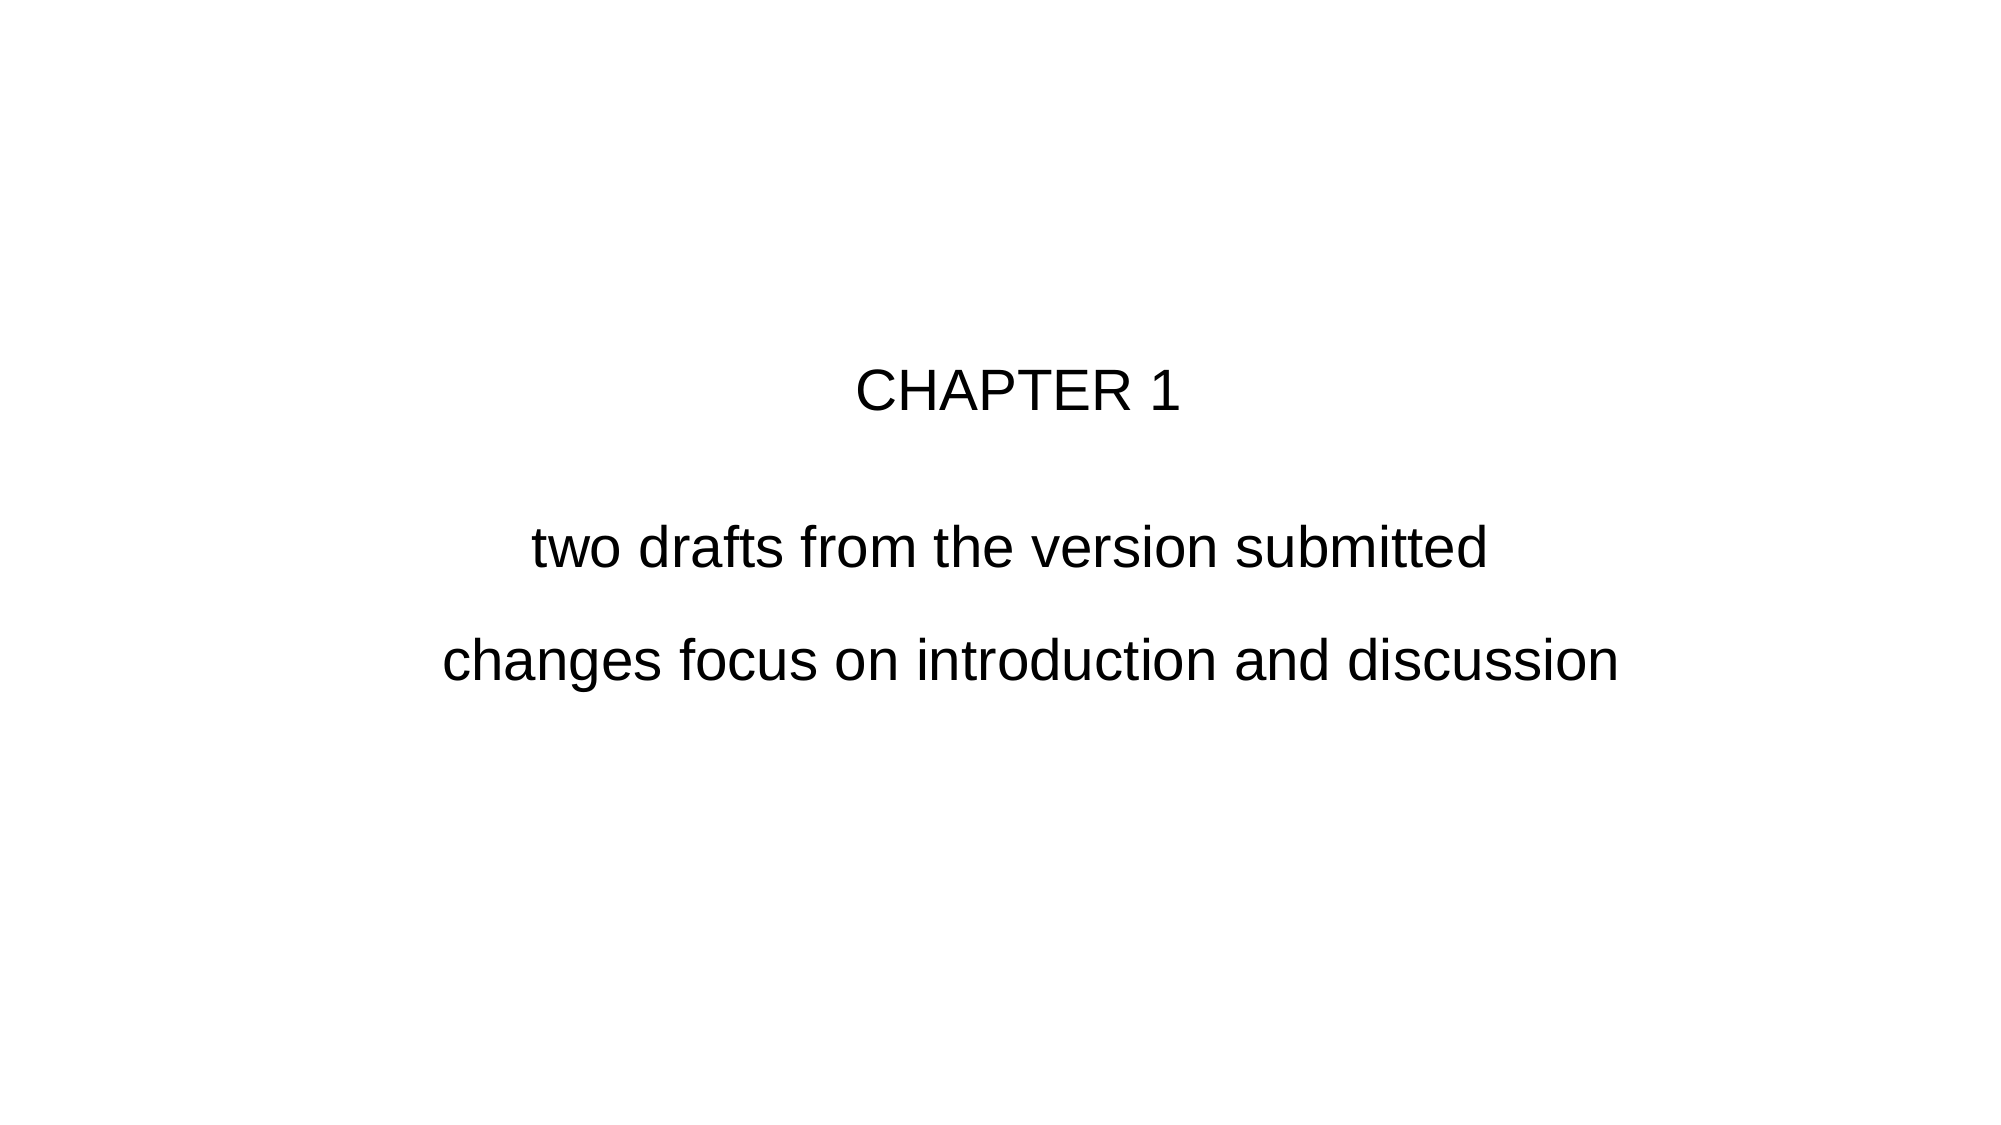

CHAPTER 1
two drafts from the version submitted
changes focus on introduction and discussion